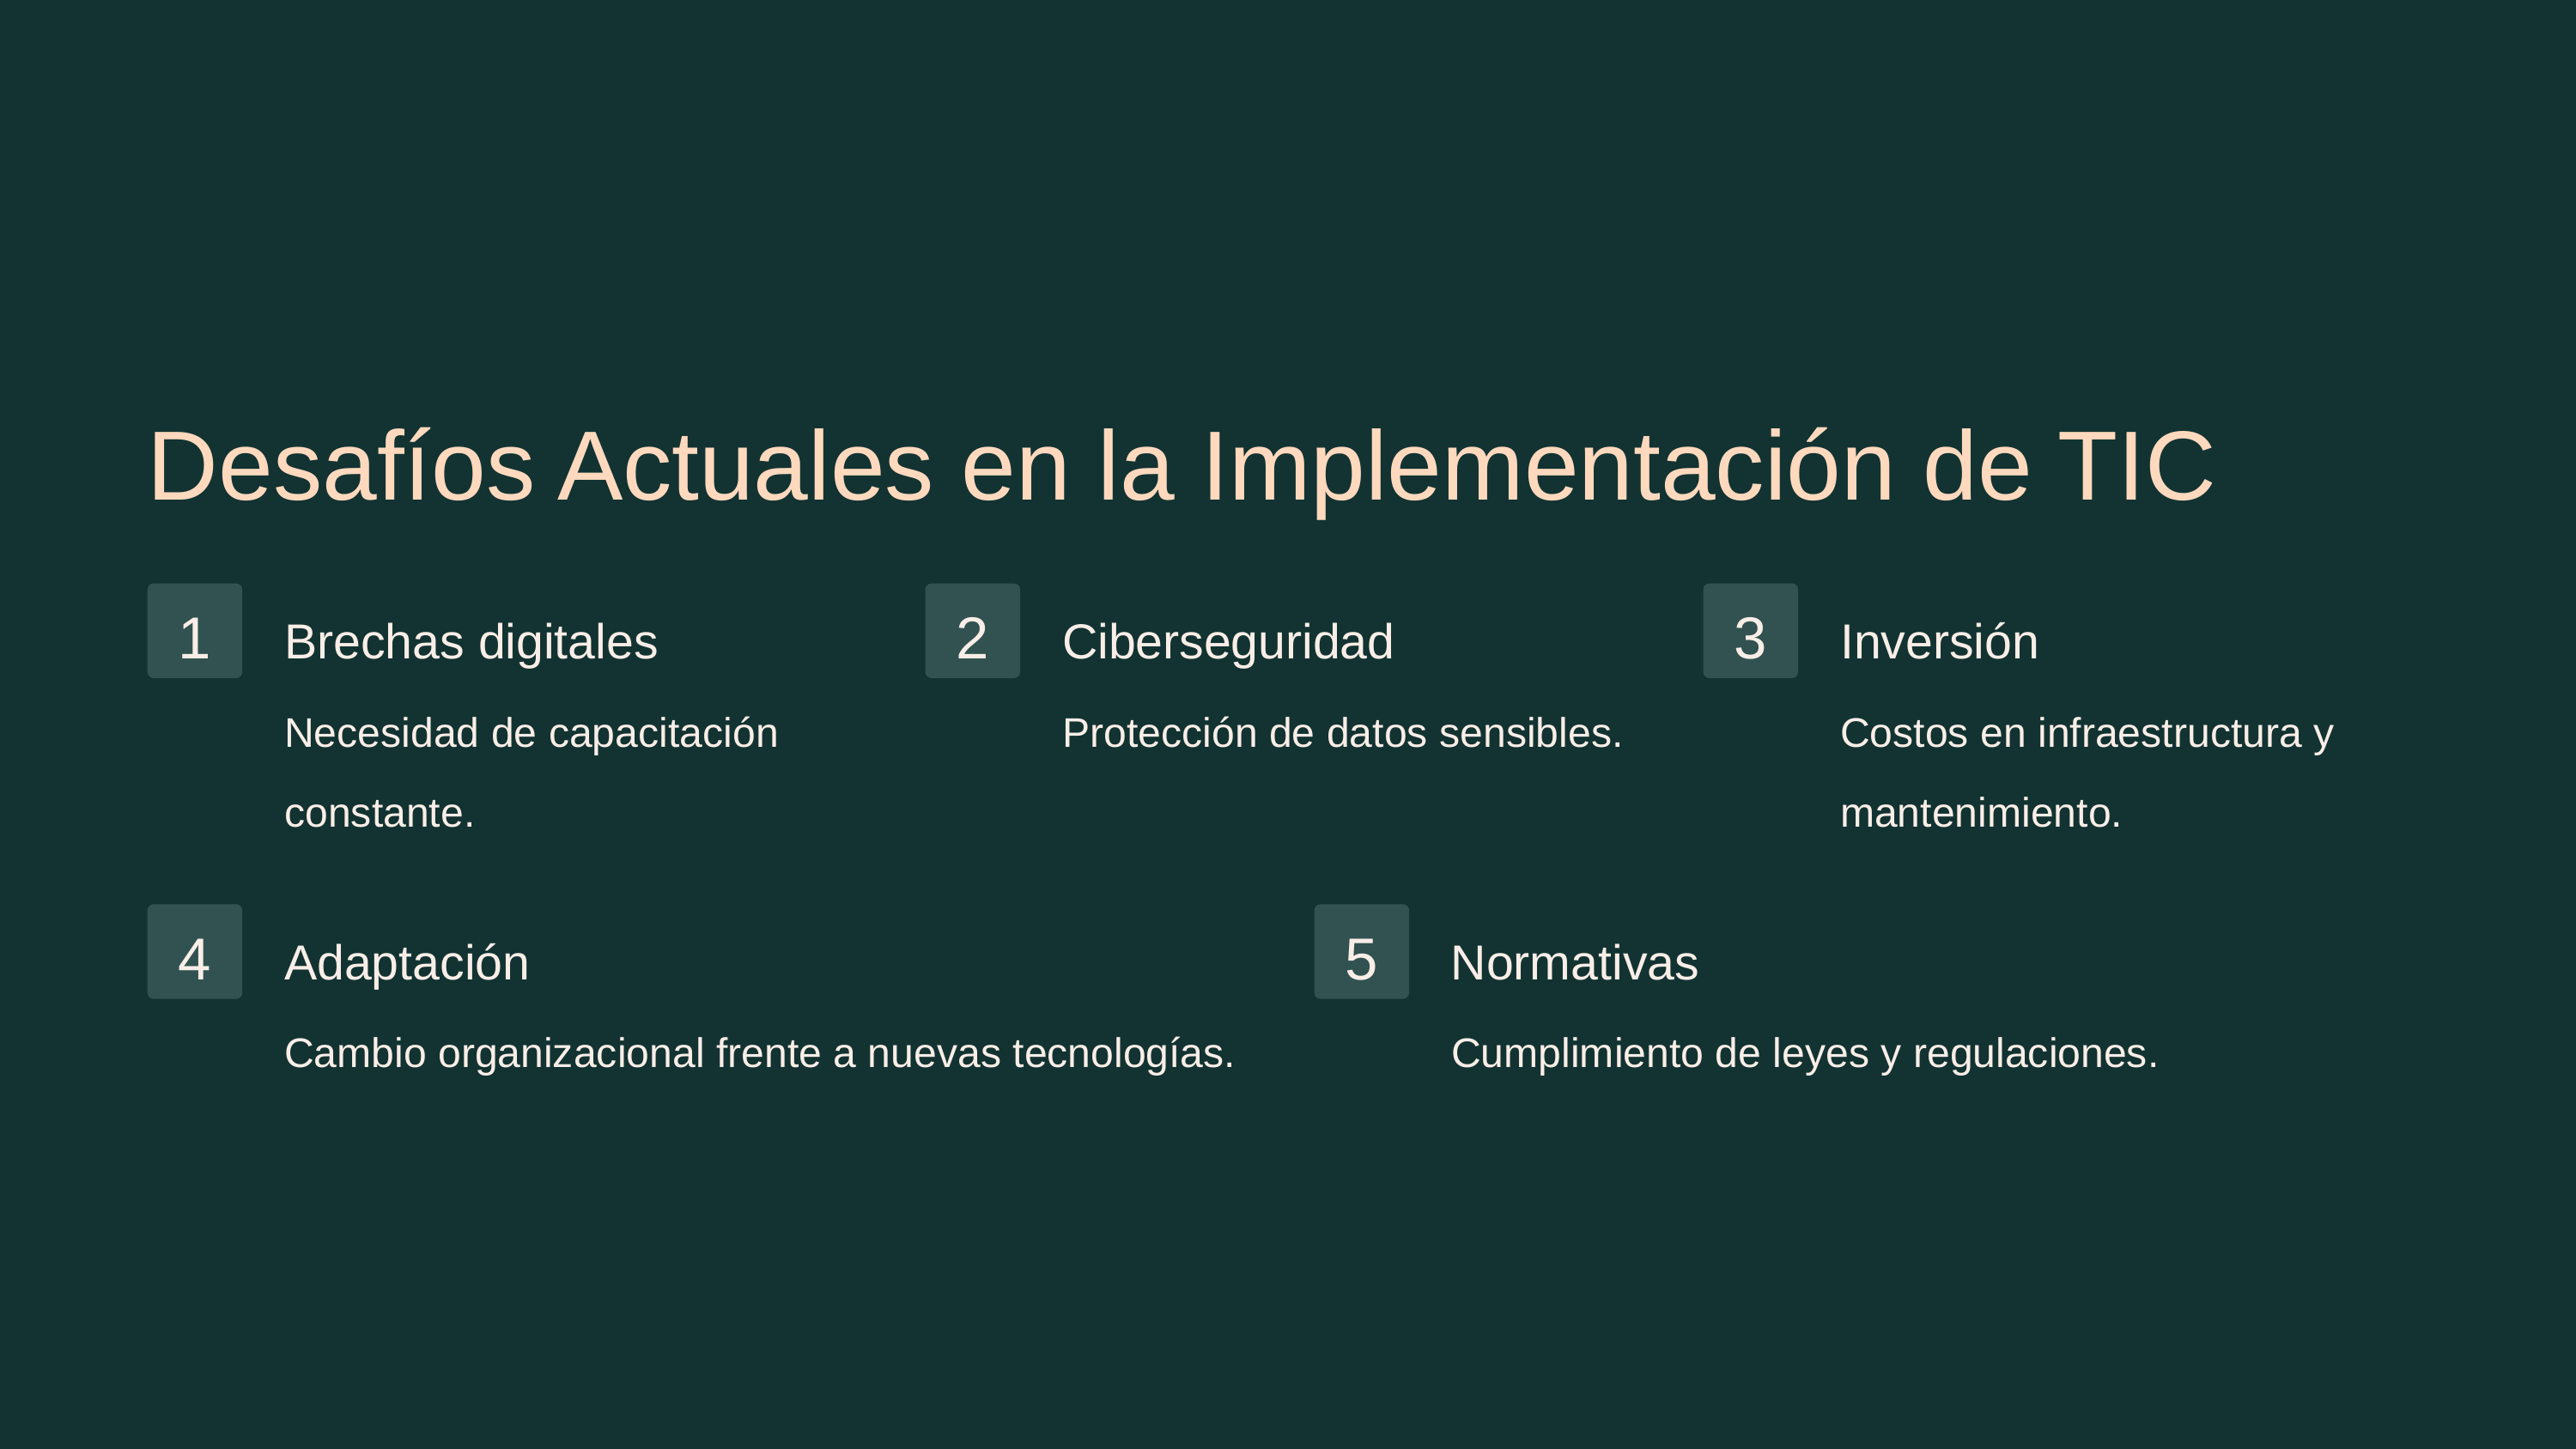

Desafíos Actuales en la Implementación de TIC

1

2

3

Brechas digitales

Ciberseguridad

Inversión

Protección de datos sensibles.

Necesidad de capacitación constante.

Costos en infraestructura y mantenimiento.

4

5

Adaptación

Normativas

Cambio organizacional frente a nuevas tecnologías.

Cumplimiento de leyes y regulaciones.